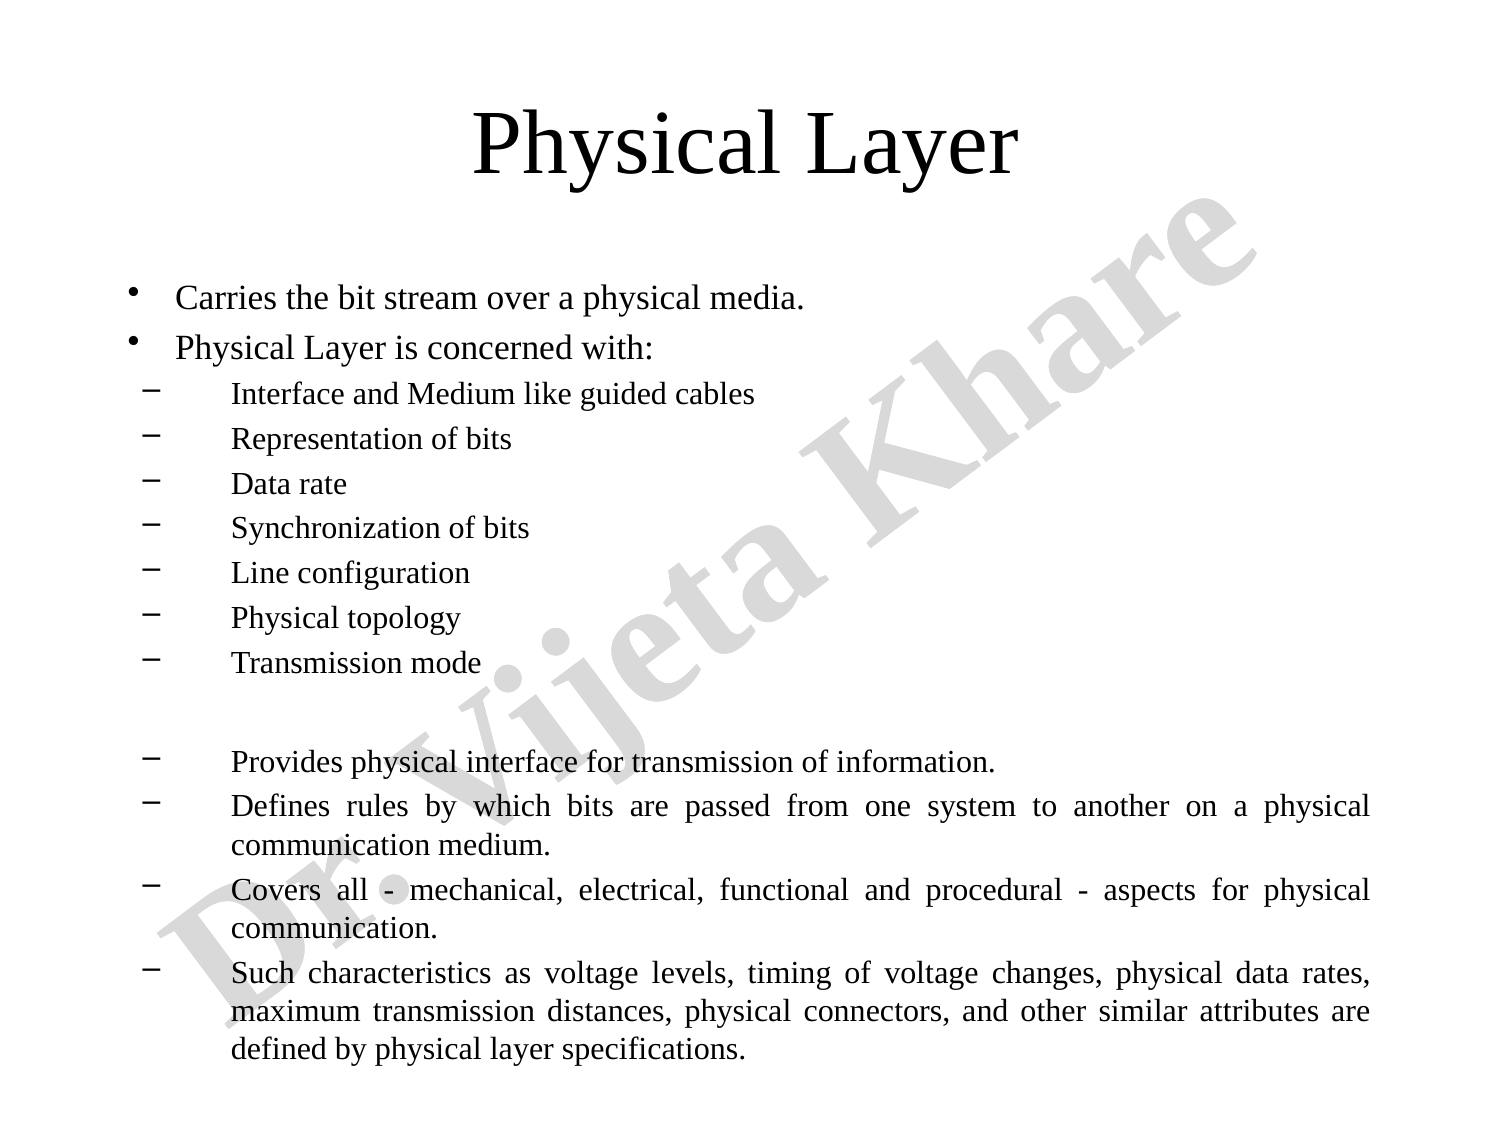

# Physical Layer
Carries the bit stream over a physical media.
Physical Layer is concerned with:
Interface and Medium like guided cables
Representation of bits
Data rate
Synchronization of bits
Line configuration
Physical topology
Transmission mode

Provides physical interface for transmission of information.
Defines rules by which bits are passed from one system to another on a physical communication medium.
Covers all - mechanical, electrical, functional and procedural - aspects for physical communication.
Such characteristics as voltage levels, timing of voltage changes, physical data rates, maximum transmission distances, physical connectors, and other similar attributes are defined by physical layer specifications.